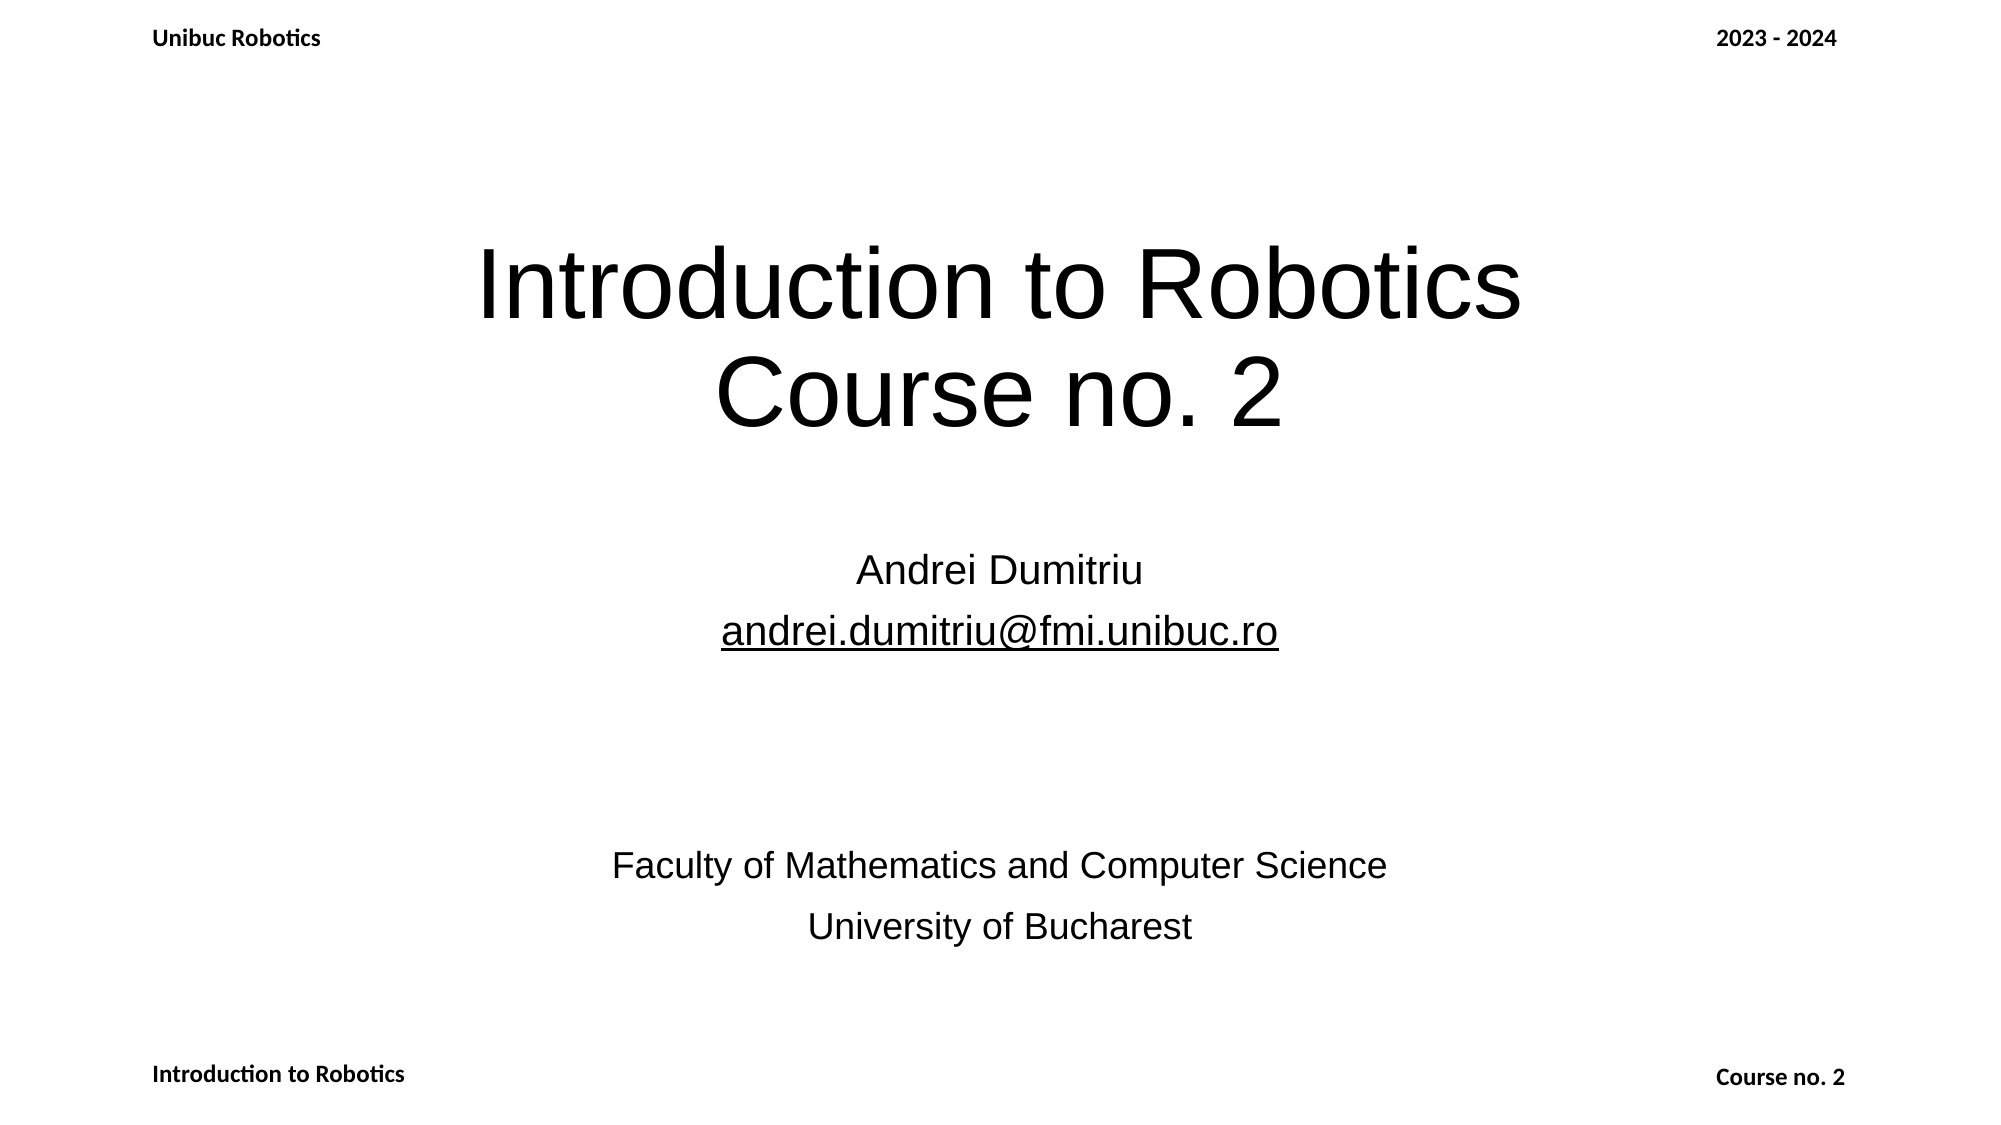

# Introduction to Robotics Course no. 2
Andrei Dumitriu
andrei.dumitriu@fmi.unibuc.ro

Faculty of Mathematics and Computer Science
University of Bucharest